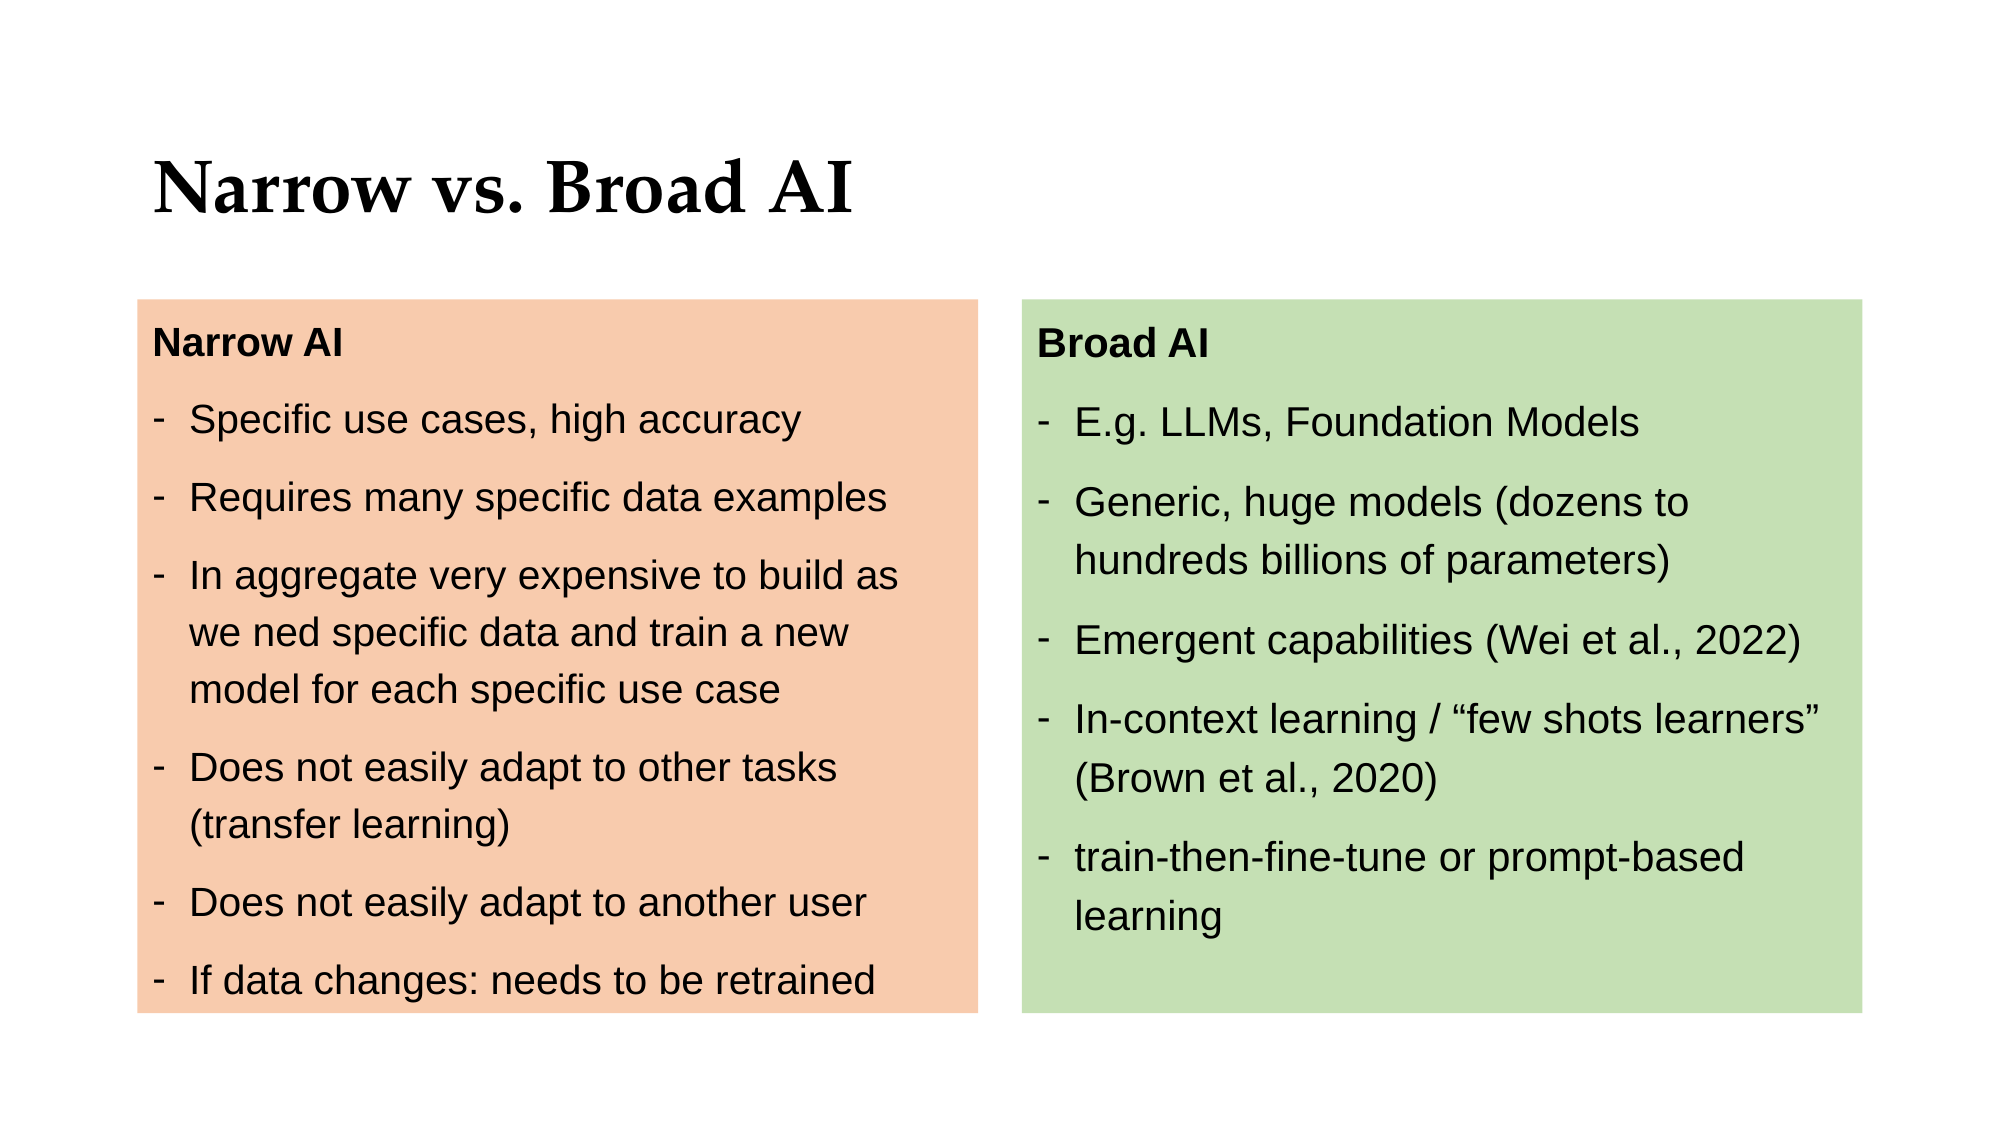

# Narrow vs. Broad AI
Narrow AI
Specific use cases, high accuracy
Requires many specific data examples
In aggregate very expensive to build as we ned specific data and train a new model for each specific use case
Does not easily adapt to other tasks (transfer learning)
Does not easily adapt to another user
If data changes: needs to be retrained
Broad AI
E.g. LLMs, Foundation Models
Generic, huge models (dozens to hundreds billions of parameters)
Emergent capabilities (Wei et al., 2022)
In-context learning / “few shots learners” (Brown et al., 2020)
train-then-fine-tune or prompt-based learning